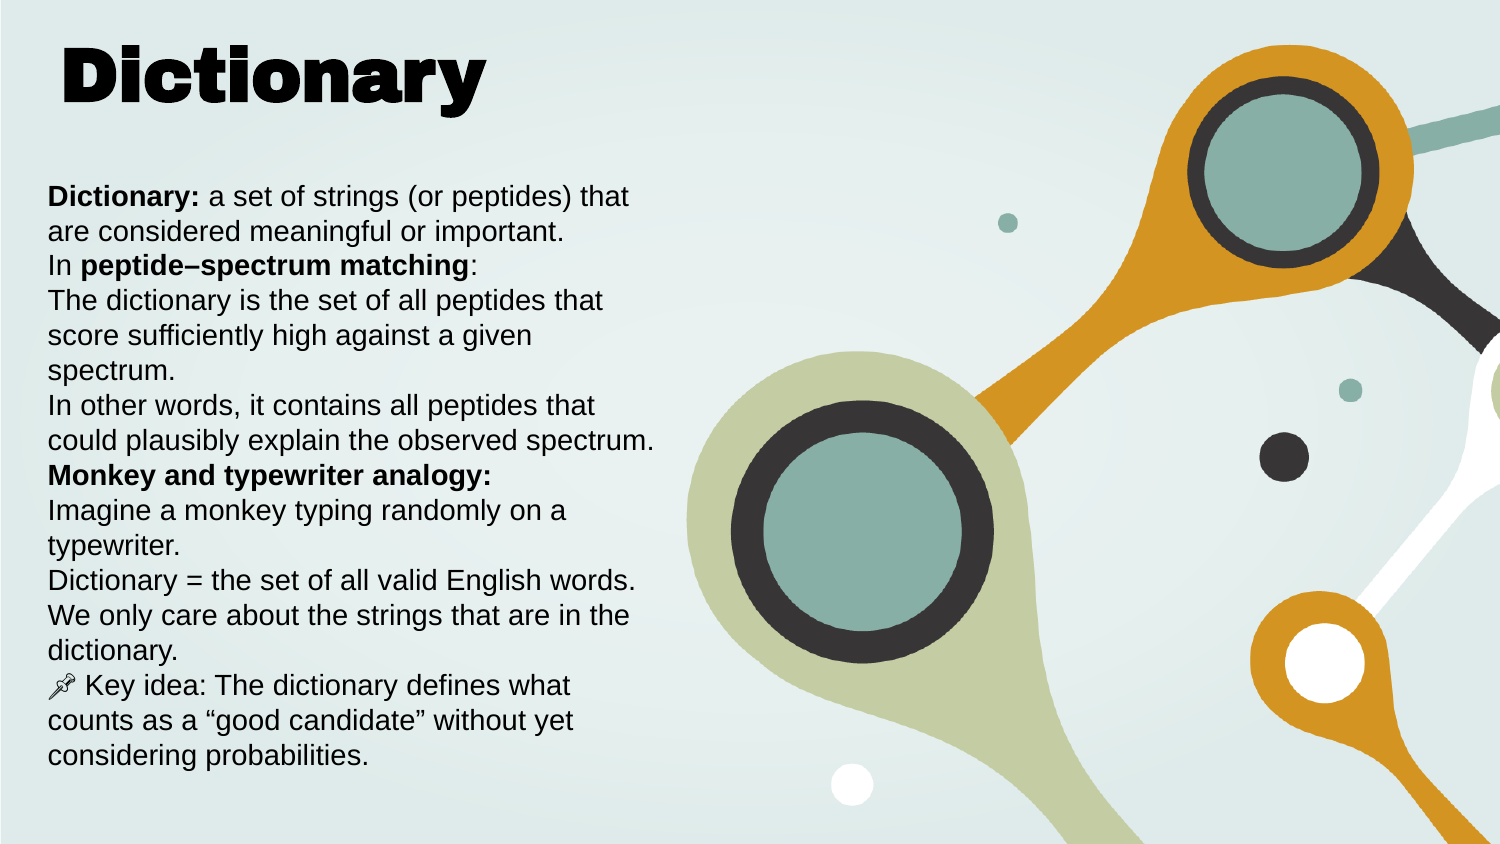

Dictionary
Dictionary: a set of strings (or peptides) that are considered meaningful or important.
In peptide–spectrum matching:
The dictionary is the set of all peptides that score sufficiently high against a given spectrum.
In other words, it contains all peptides that could plausibly explain the observed spectrum.
Monkey and typewriter analogy:
Imagine a monkey typing randomly on a typewriter.
Dictionary = the set of all valid English words.
We only care about the strings that are in the dictionary.
📌 Key idea: The dictionary defines what counts as a “good candidate” without yet considering probabilities.